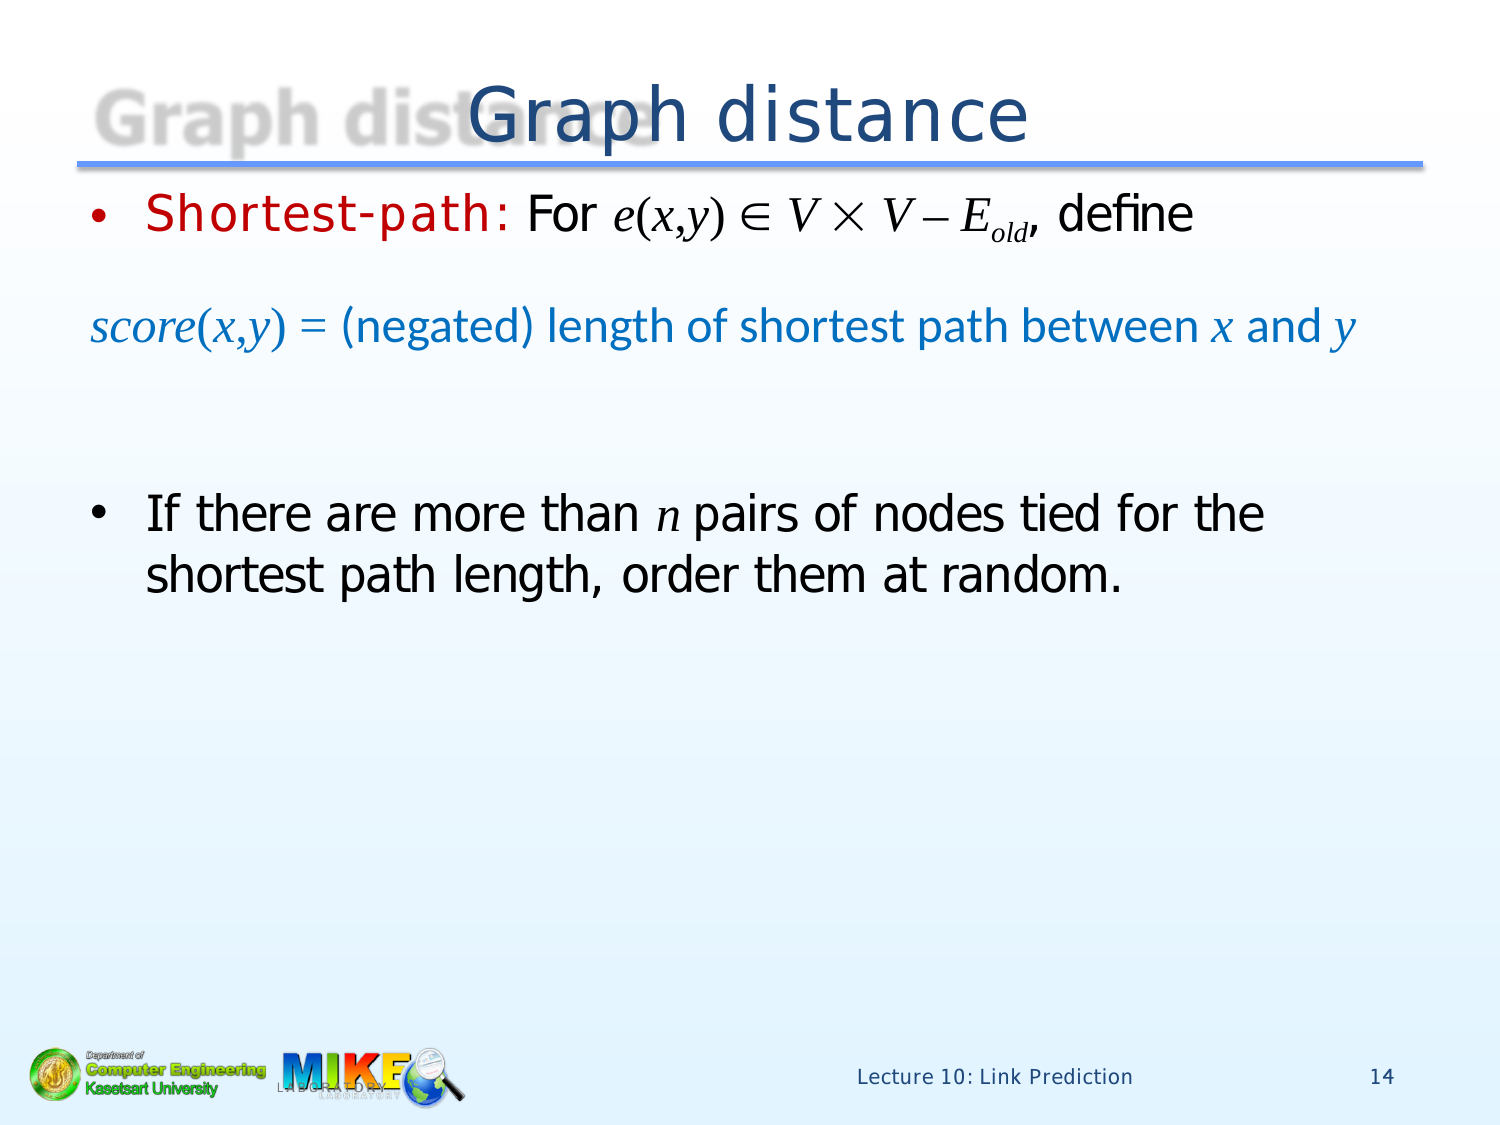

# Graph distance
Shortest-path: For e(x,y) ∈ V × V – Eold, define
score(x,y) = (negated) length of shortest path between x and y

If there are more than n pairs of nodes tied for the  shortest path length, order them at random.
Lecture 10: Link Prediction
14